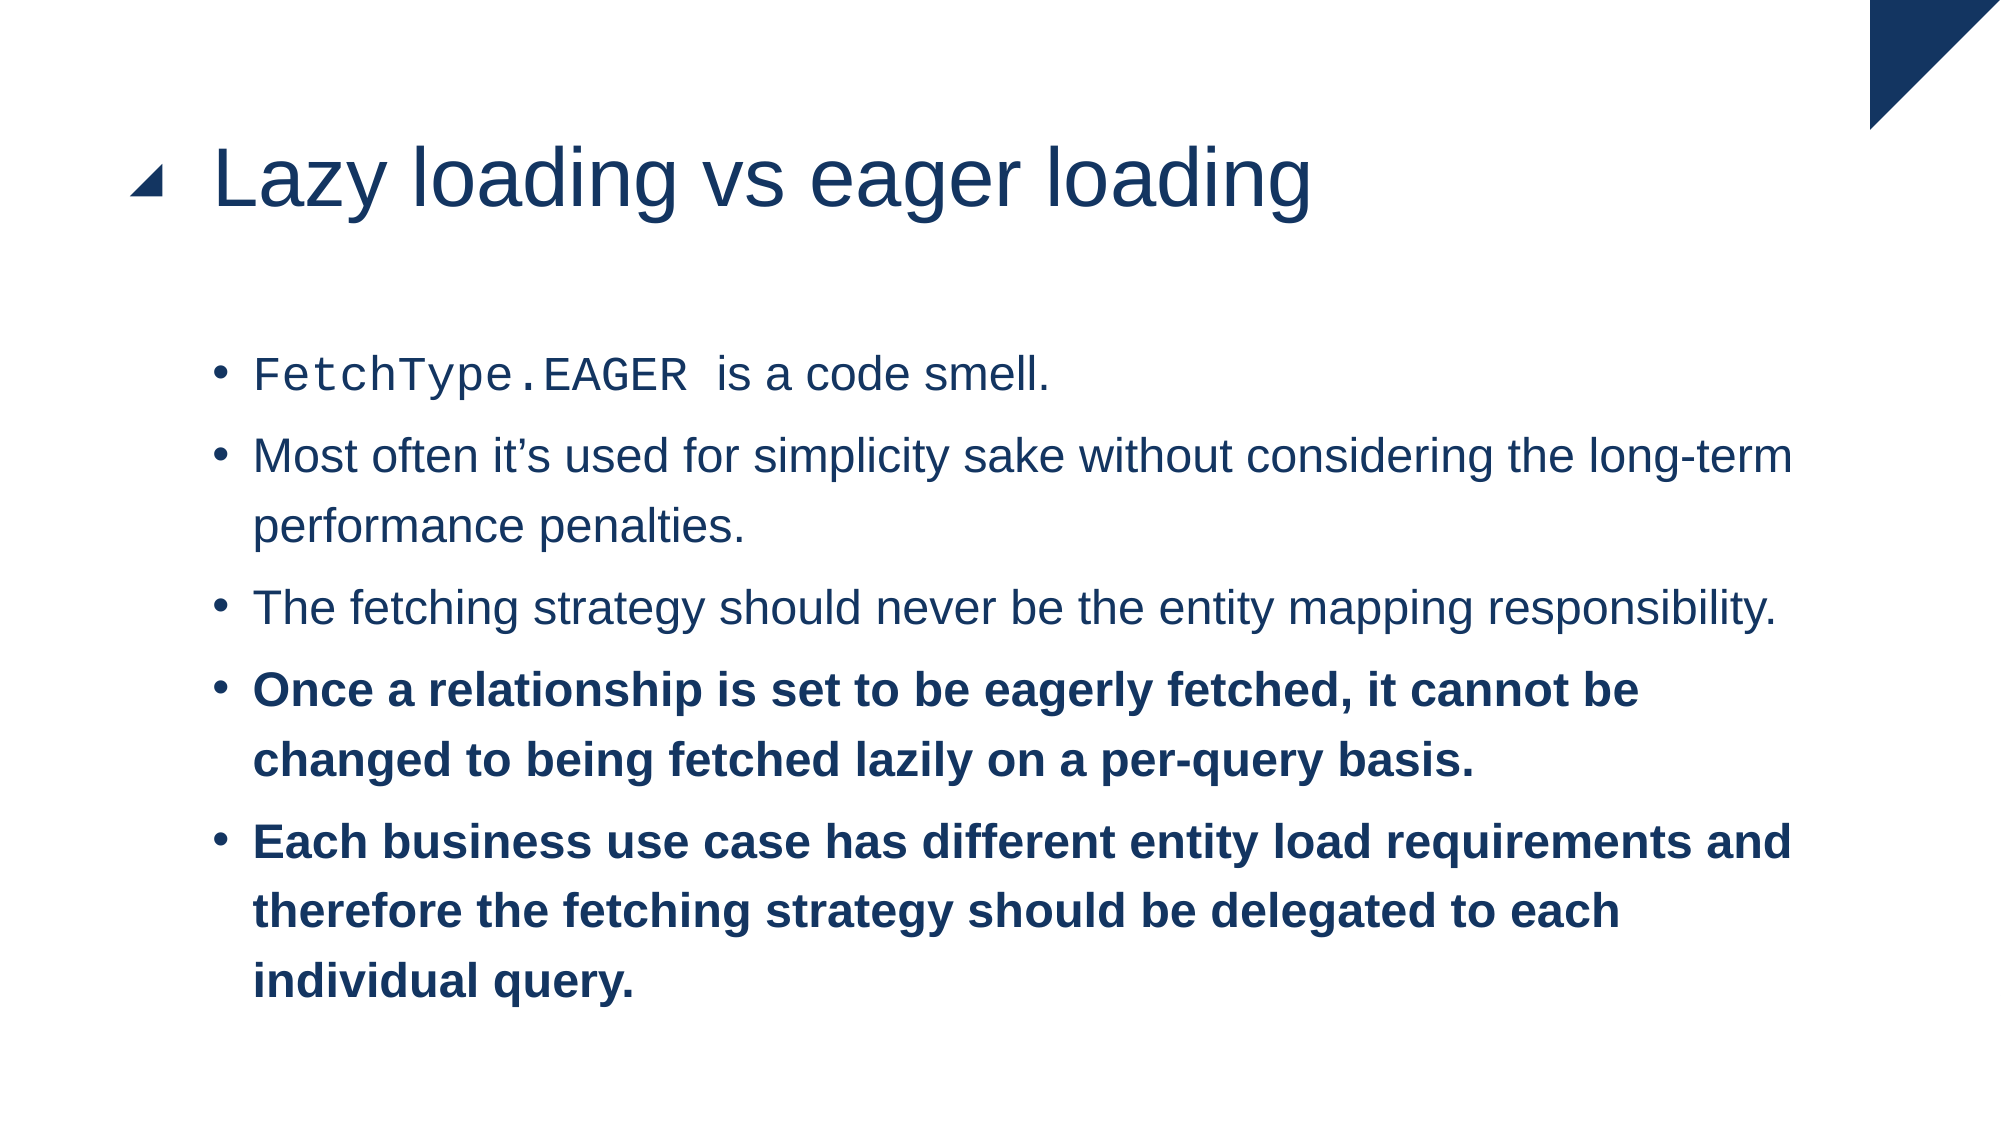

# Lazy loading vs eager loading
FetchType.EAGER is a code smell.
Most often it’s used for simplicity sake without considering the long-term performance penalties.
The fetching strategy should never be the entity mapping responsibility.
Once a relationship is set to be eagerly fetched, it cannot be changed to being fetched lazily on a per-query basis.
Each business use case has different entity load requirements and therefore the fetching strategy should be delegated to each individual query.